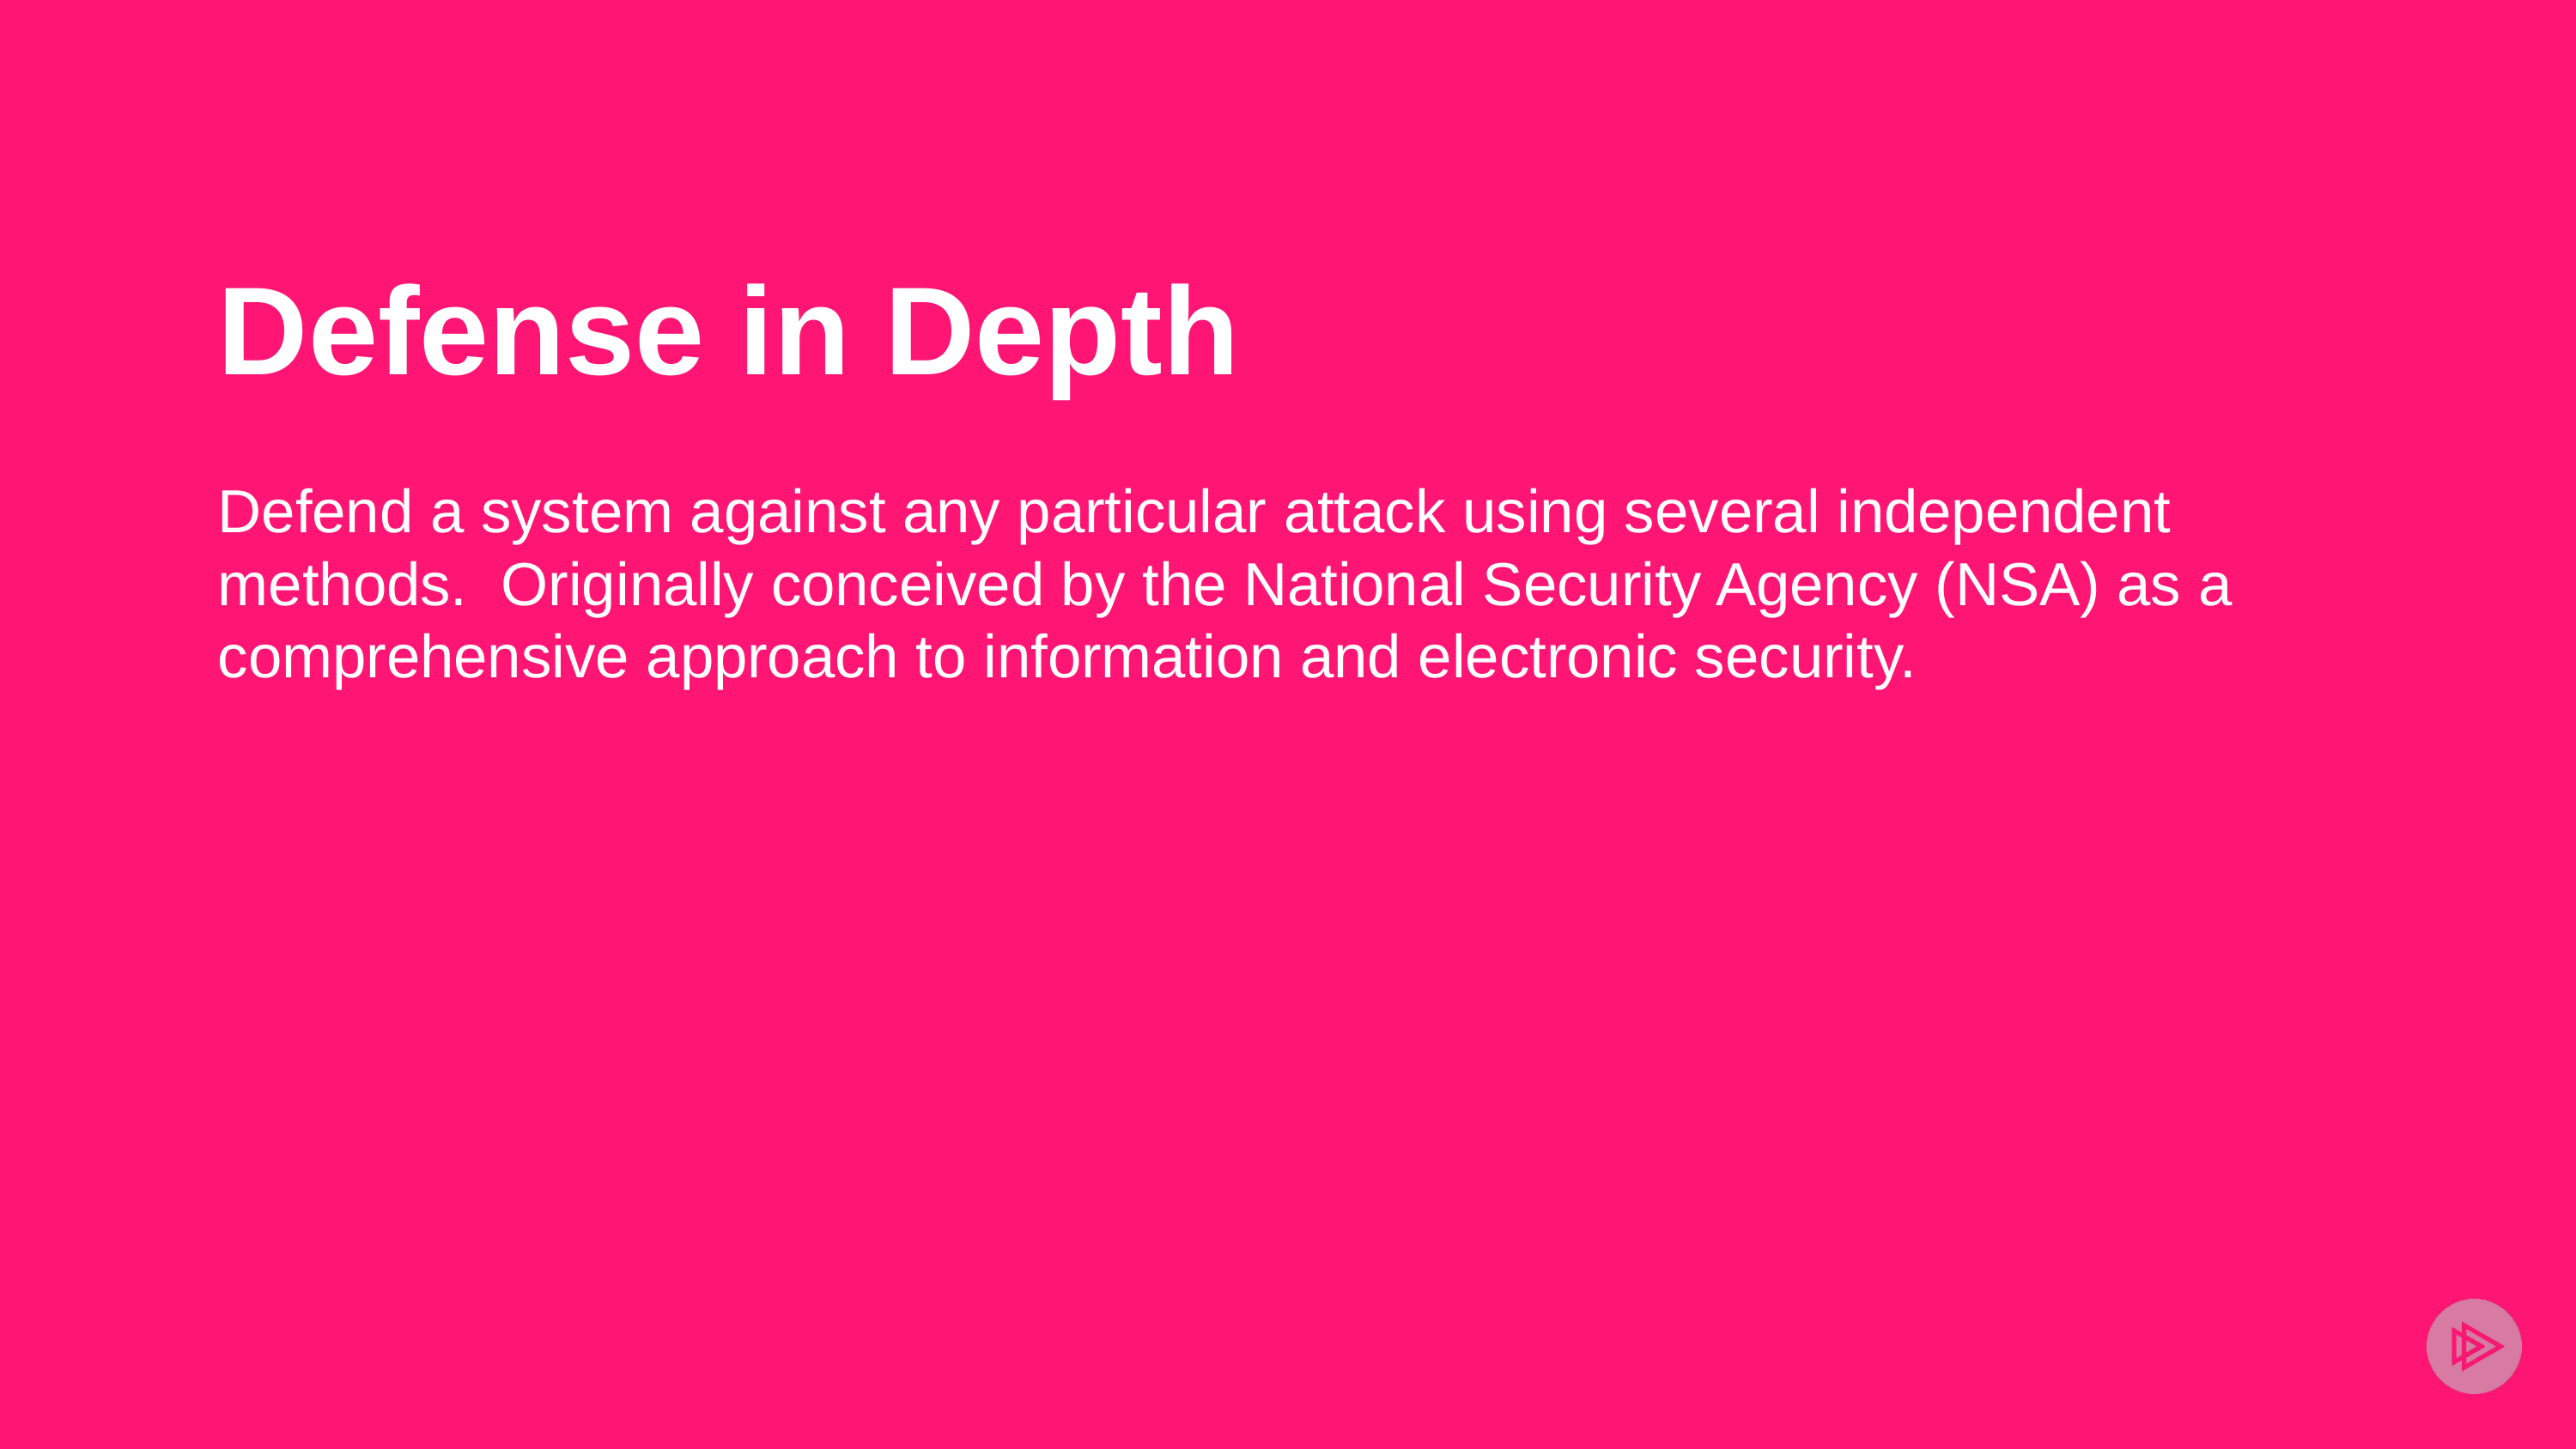

# Defense in Depth
Defend a system against any particular attack using several independent methods.  Originally conceived by the National Security Agency (NSA) as a comprehensive approach to information and electronic security.